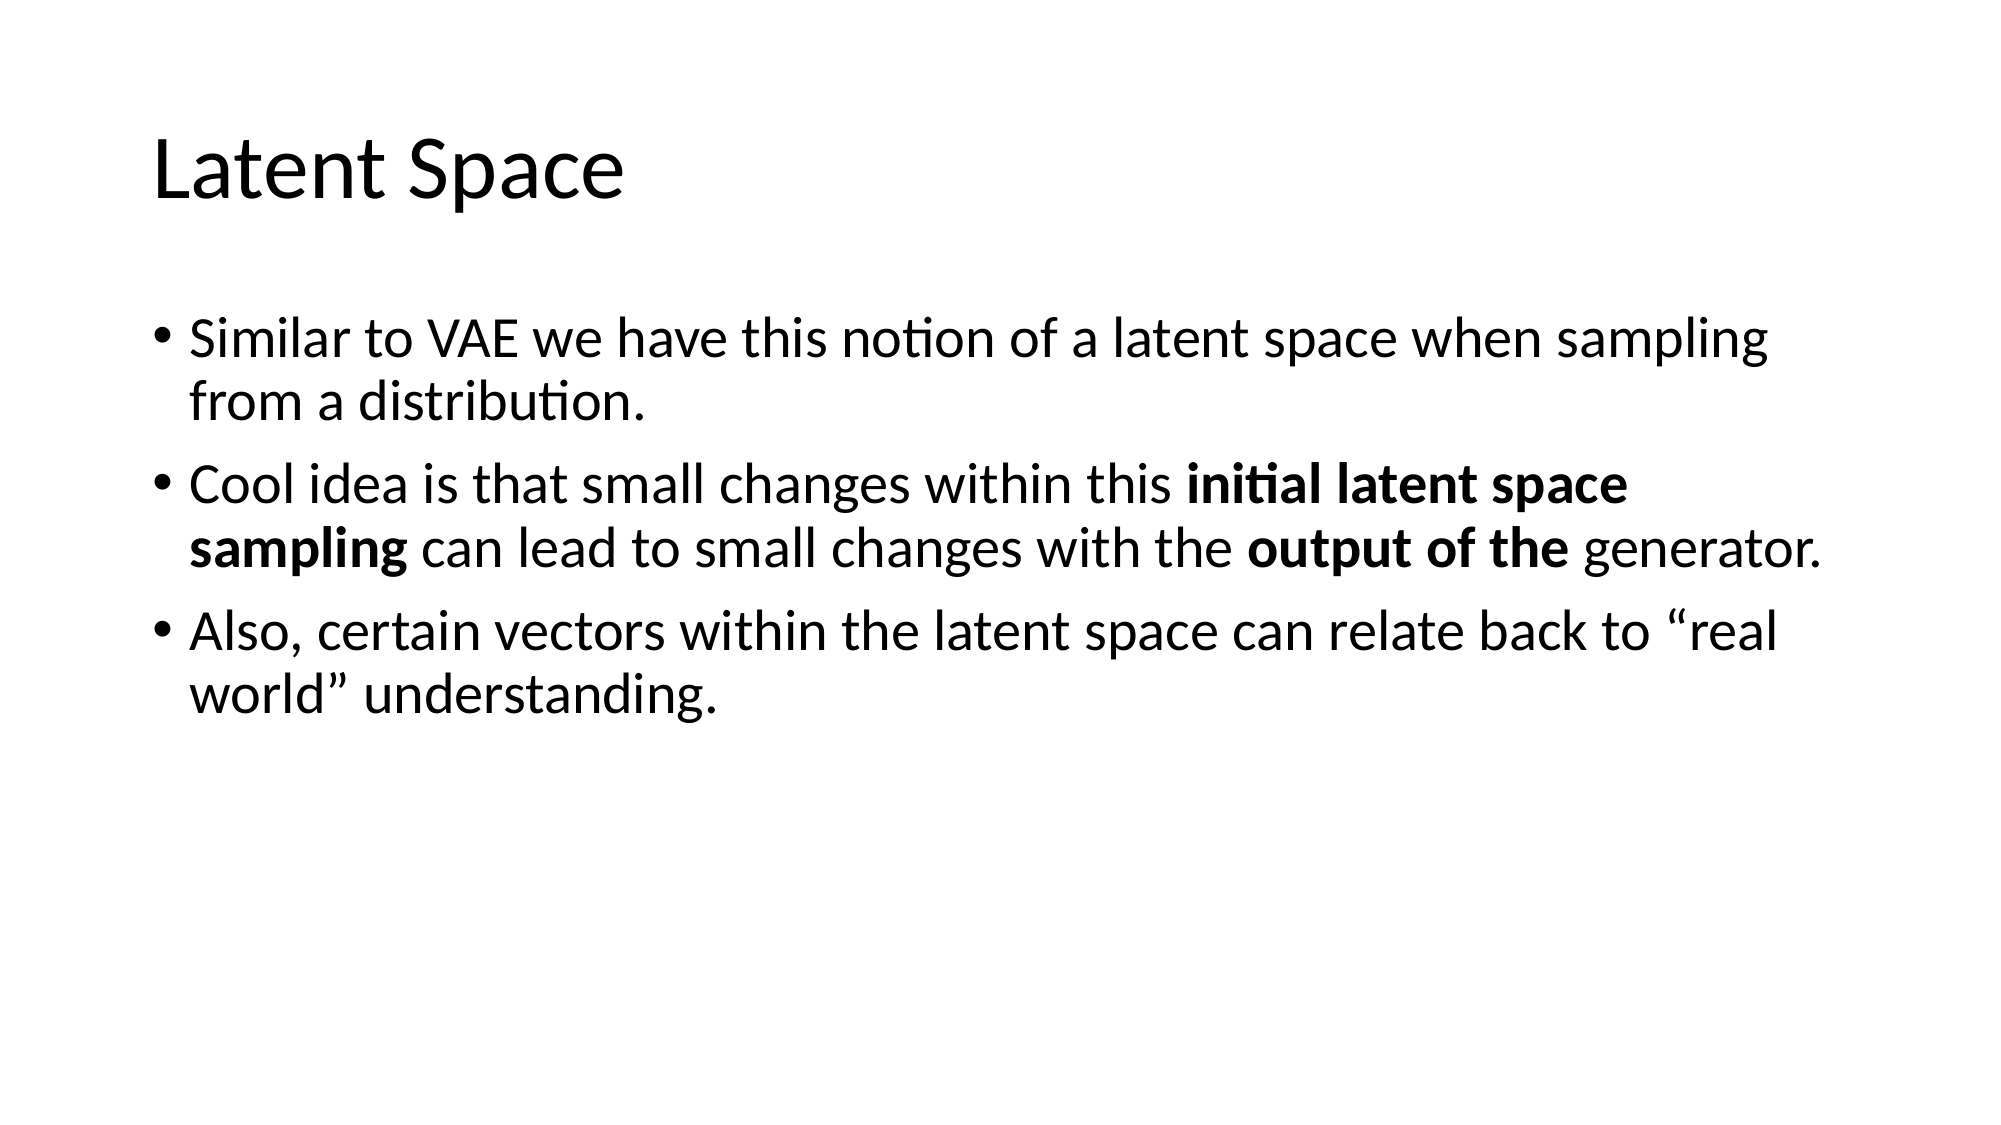

# Latent Space
Similar to VAE we have this notion of a latent space when sampling from a distribution.
Cool idea is that small changes within this initial latent space sampling can lead to small changes with the output of the generator.
Also, certain vectors within the latent space can relate back to “real world” understanding.